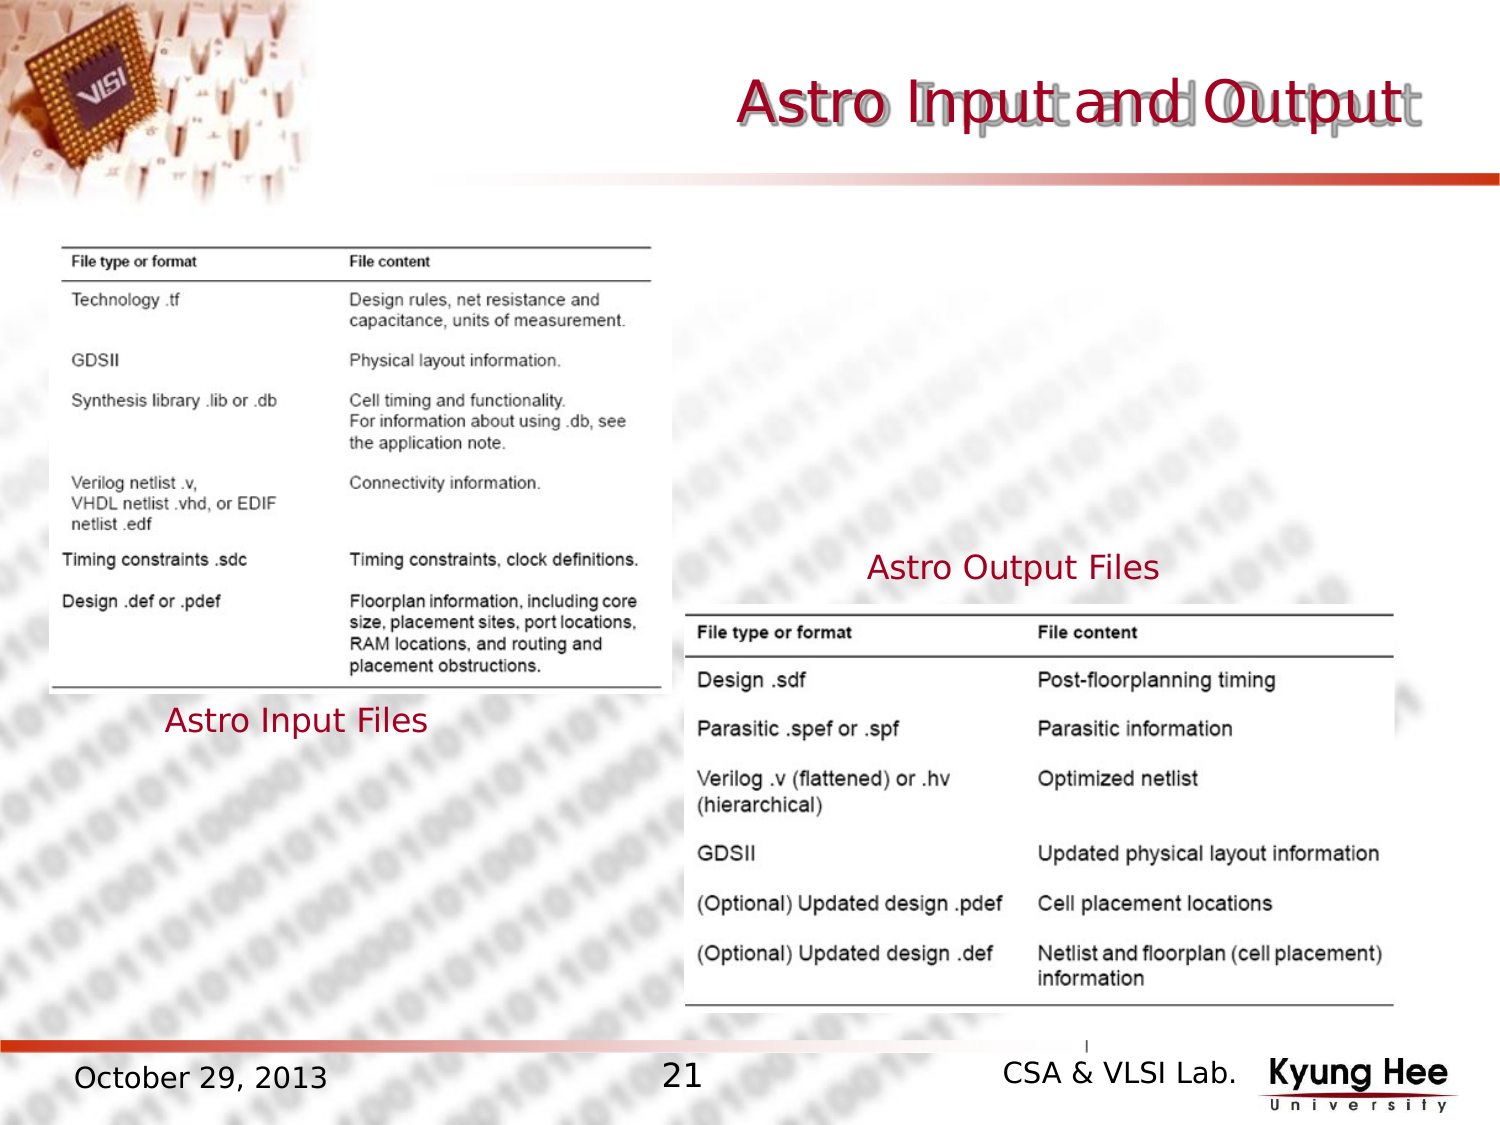

# Astro Input and Output

Astro Output Files

Astro Input Files
CSA & VLSI Lab.
21
October 29, 2013